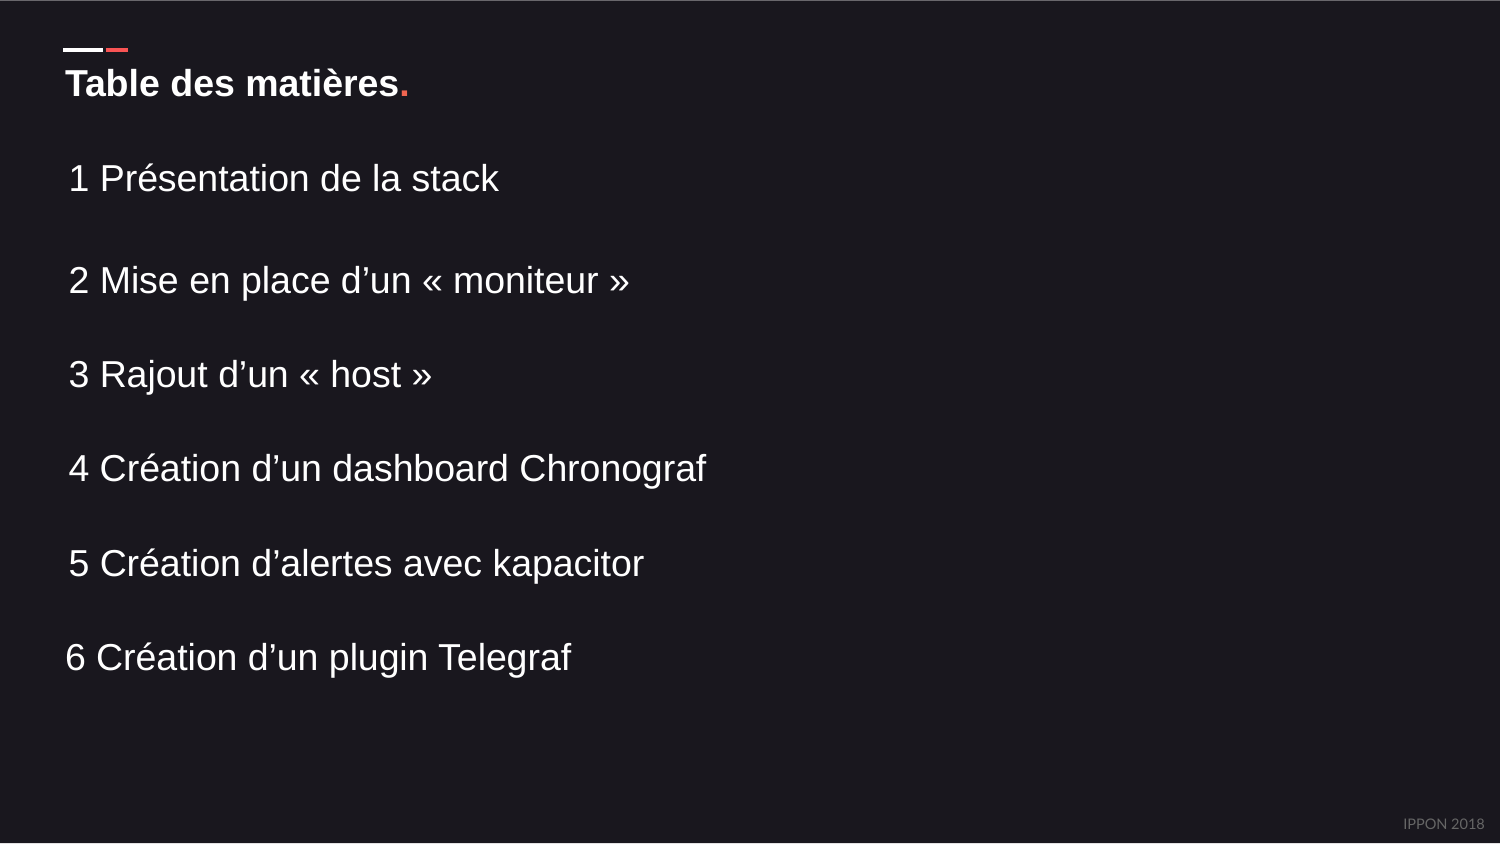

Table des matières.
1 Présentation de la stack

2 Mise en place d’un « moniteur »

3 Rajout d’un « host »
4 Création d’un dashboard Chronograf
5 Création d’alertes avec kapacitor
6 Création d’un plugin Telegraf